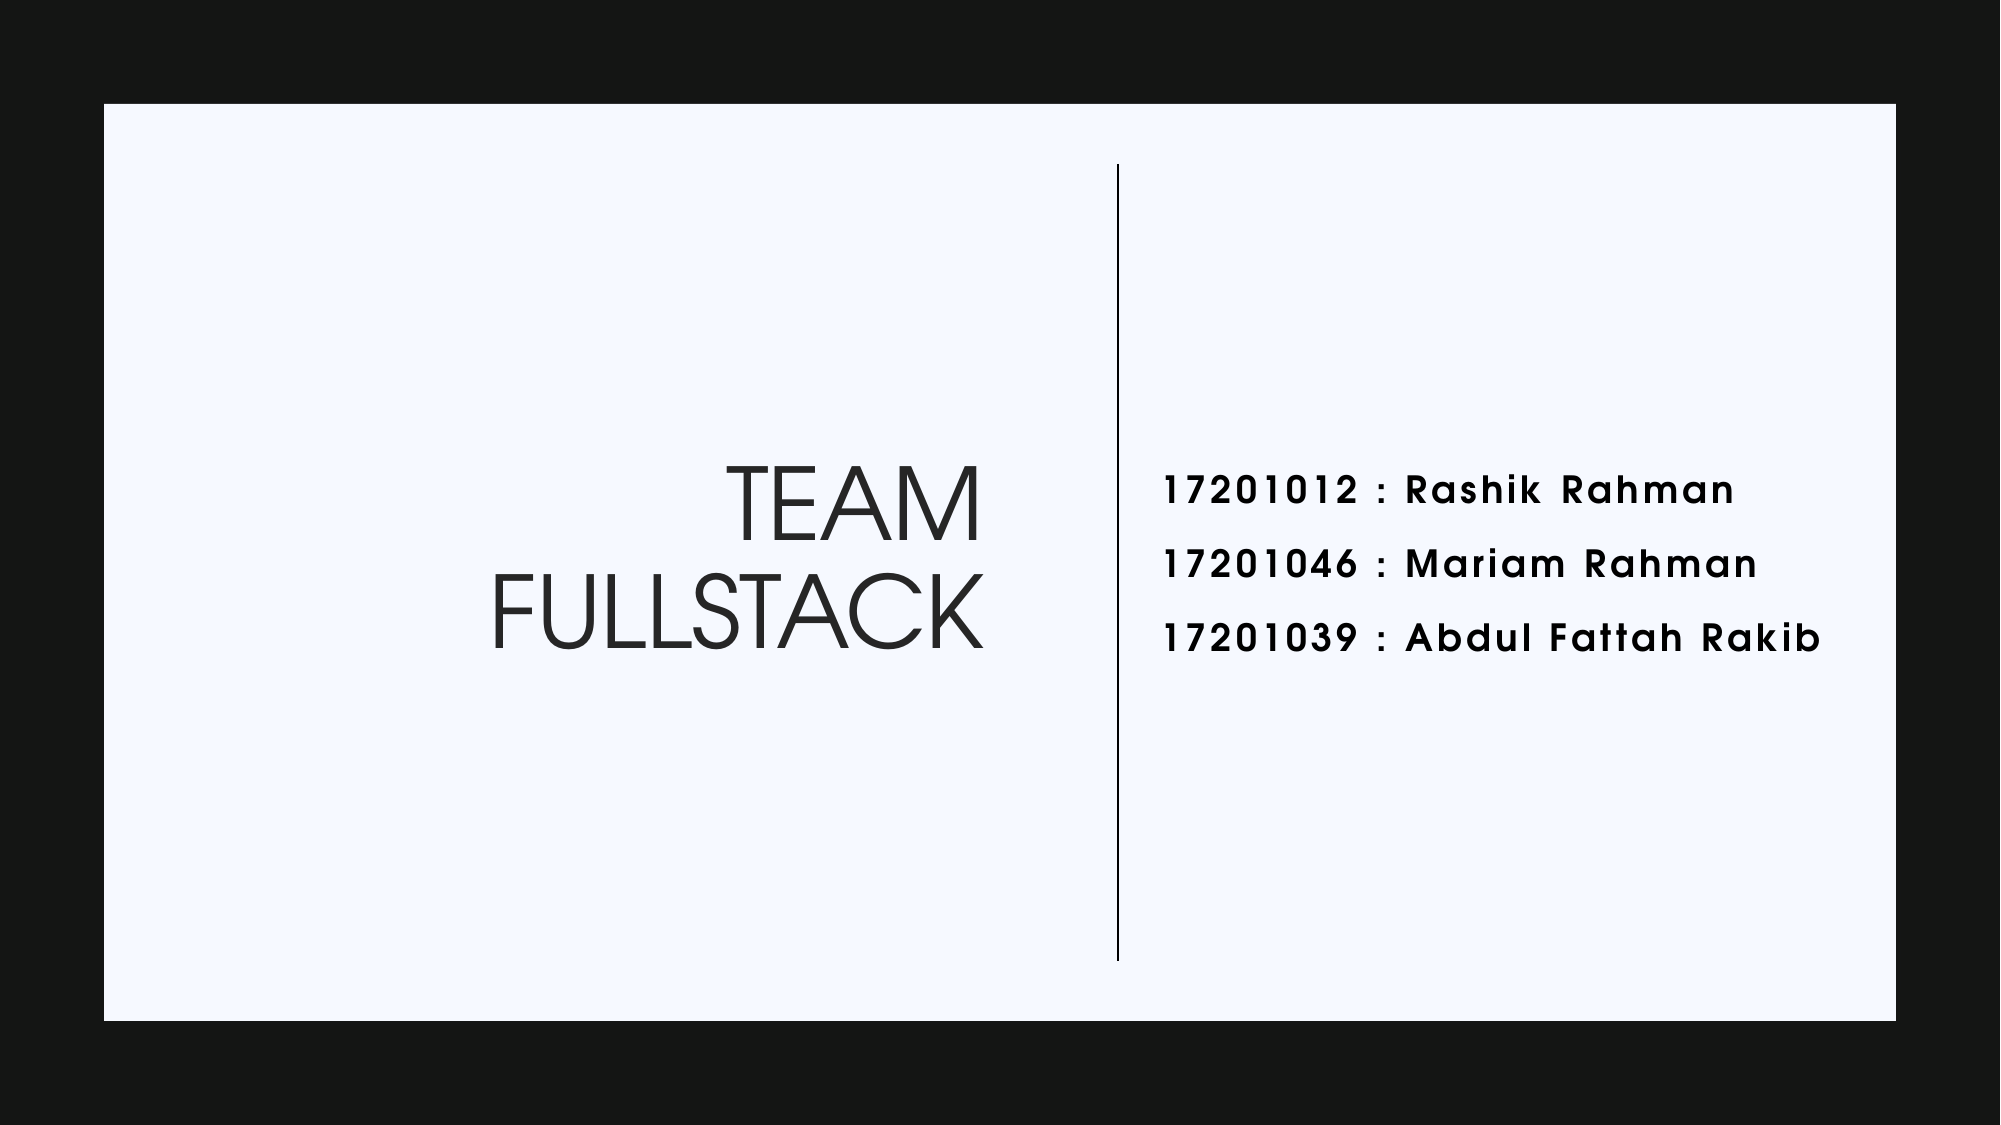

17201012 : Rashik Rahman
17201046 : Mariam Rahman
17201039 : Abdul Fattah Rakib
# Team Fullstack